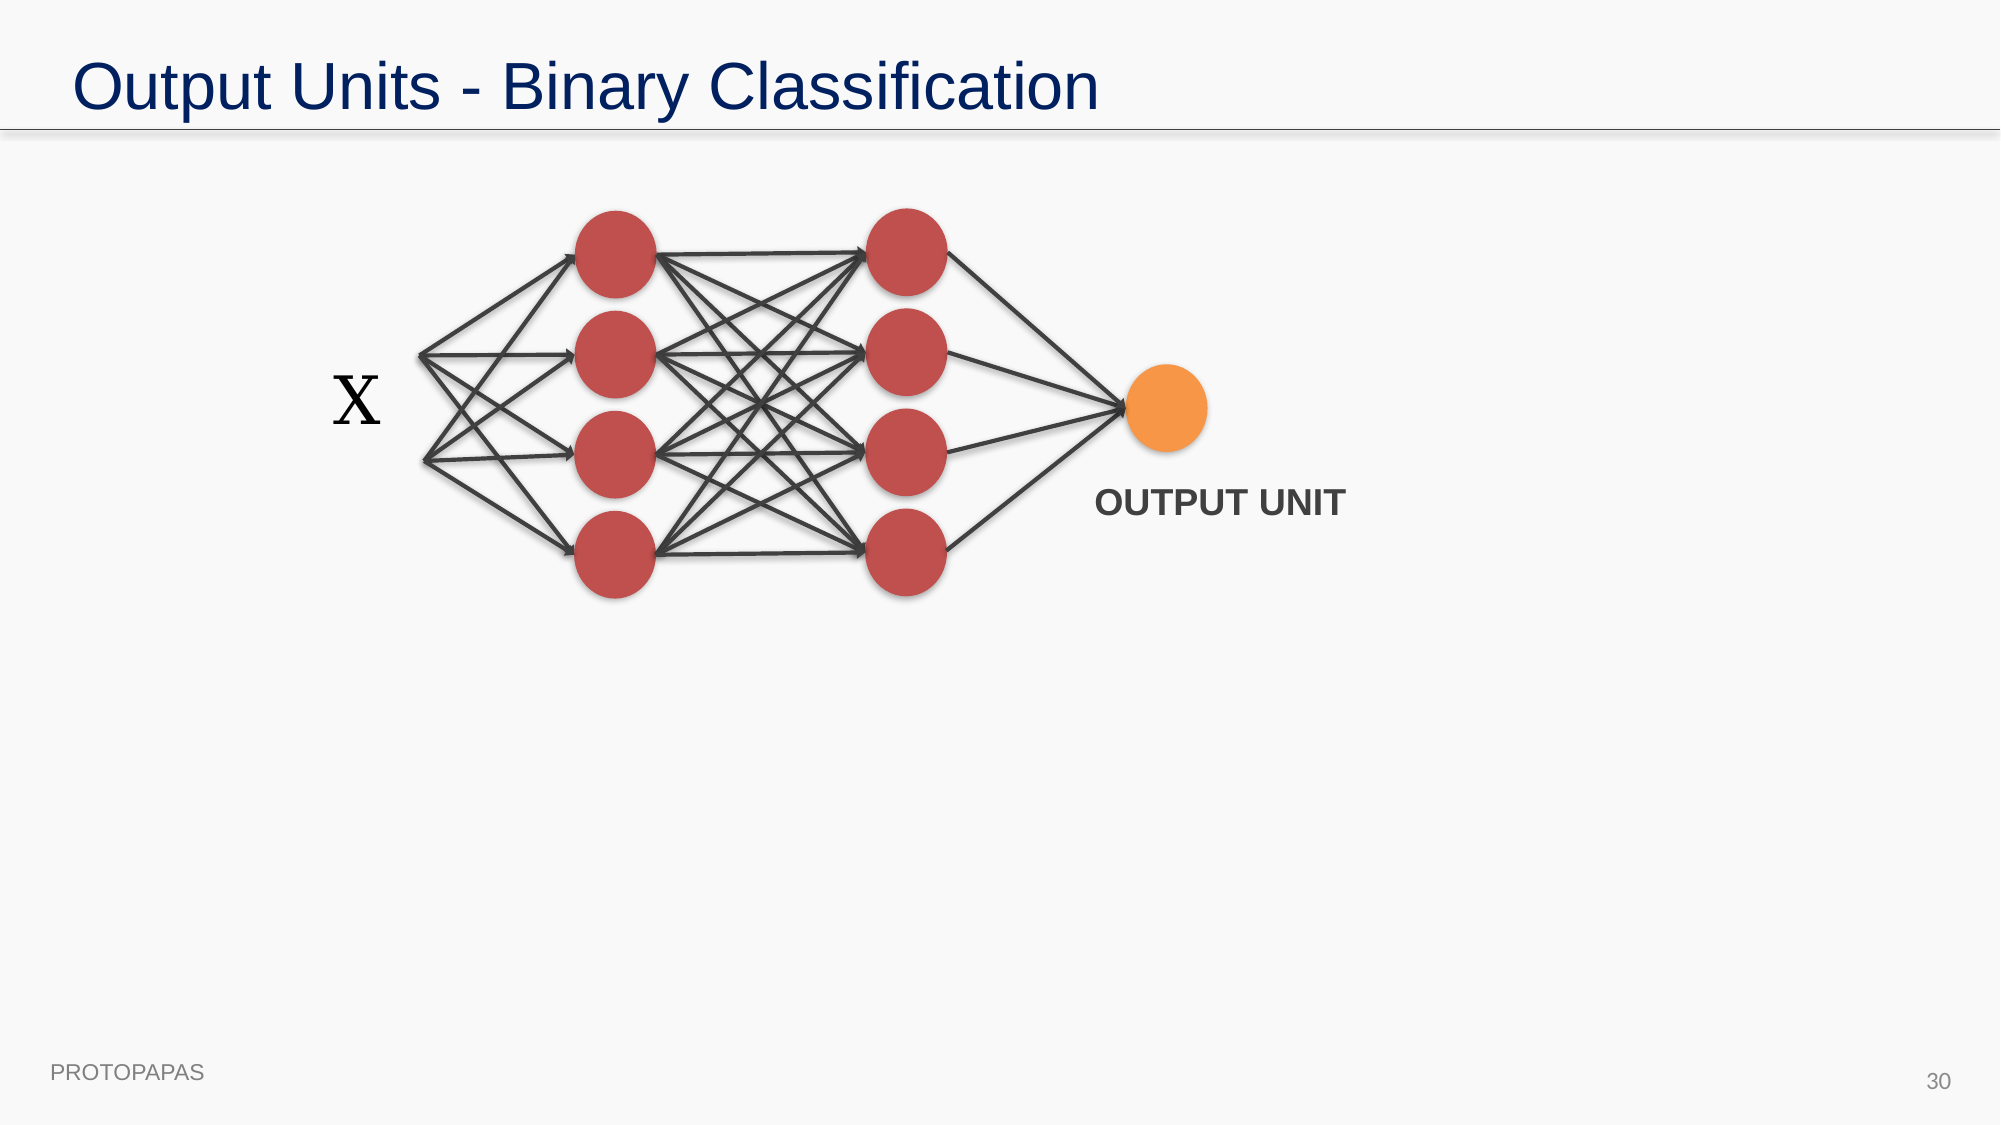

# Output Units - Binary Classification

X
OUTPUT UNIT
30